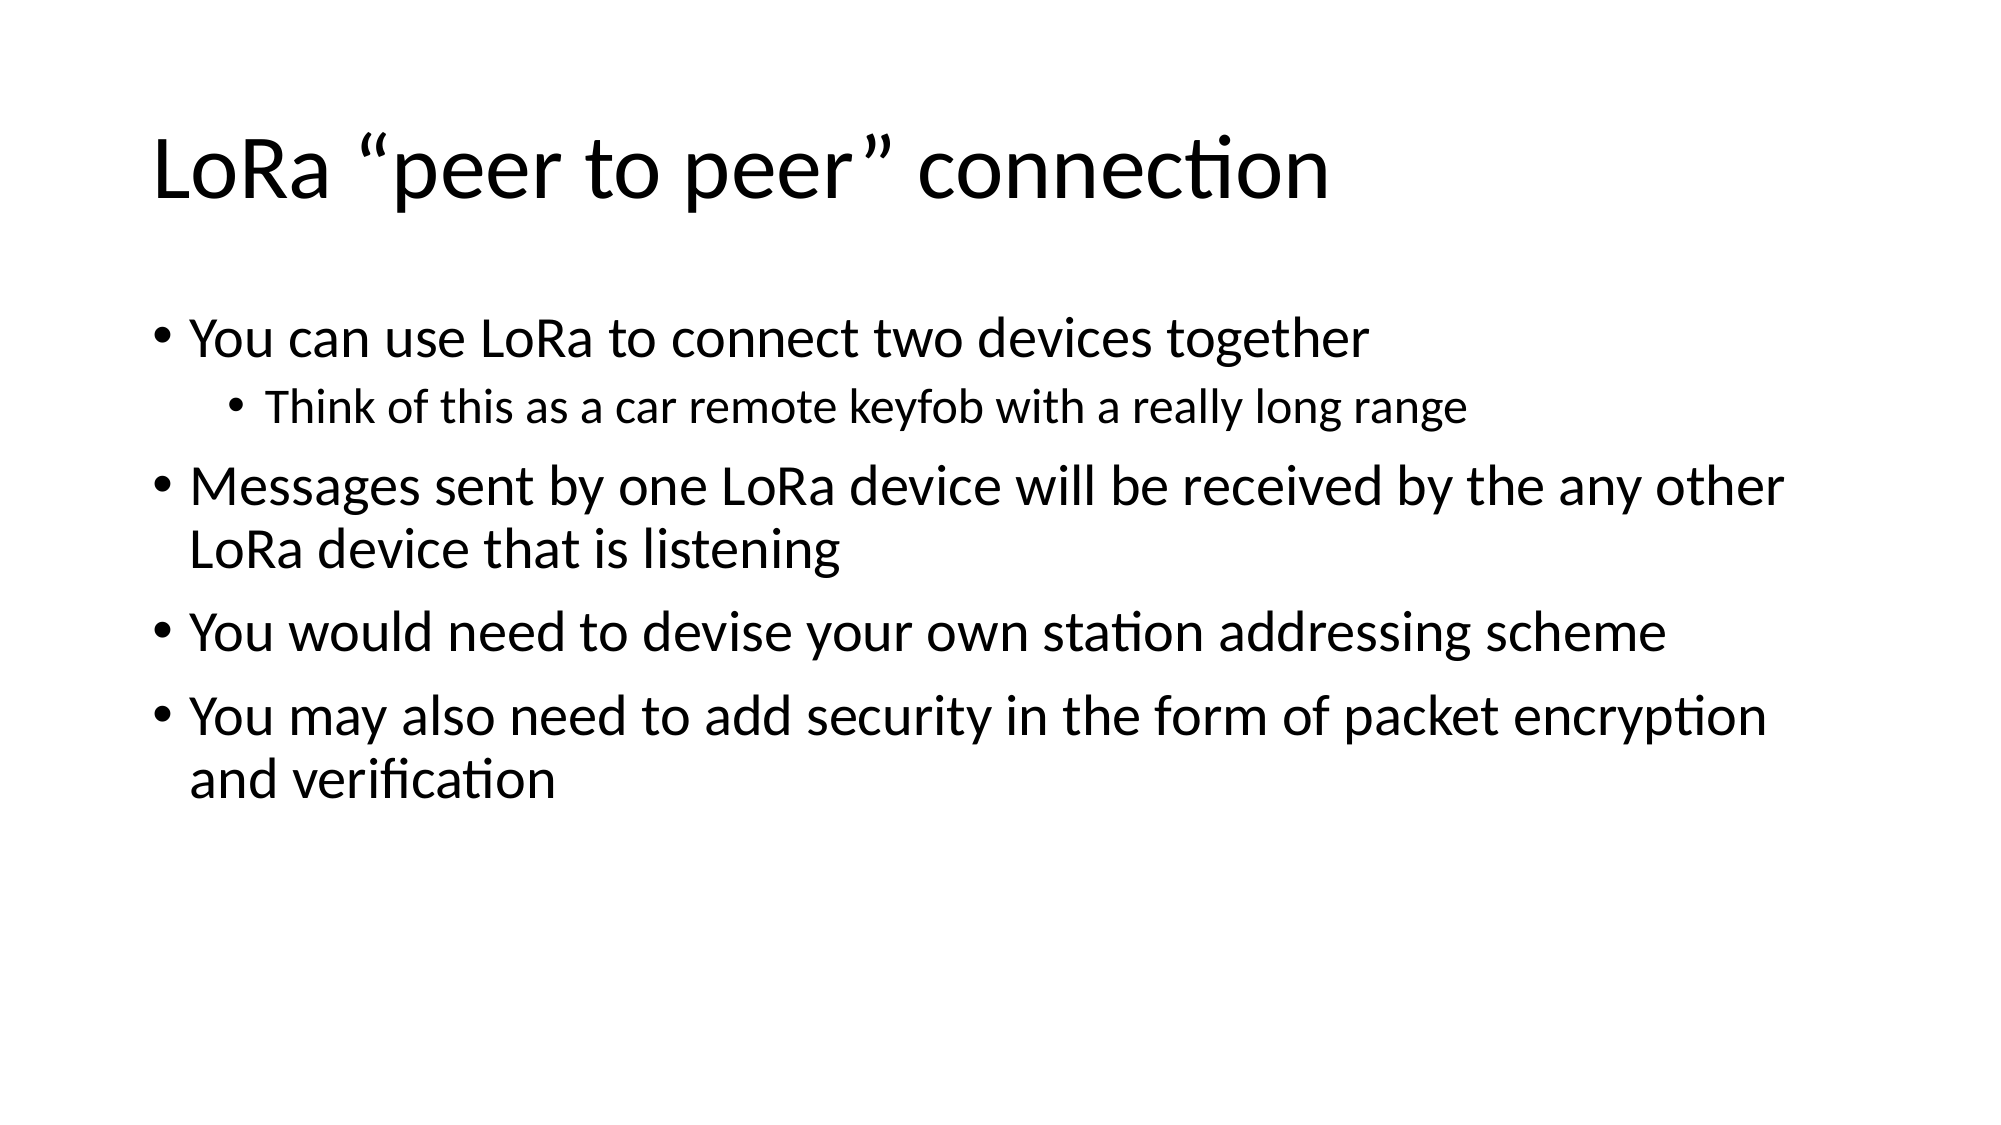

# LoRa “peer to peer” connection
You can use LoRa to connect two devices together
Think of this as a car remote keyfob with a really long range
Messages sent by one LoRa device will be received by the any other LoRa device that is listening
You would need to devise your own station addressing scheme
You may also need to add security in the form of packet encryption and verification